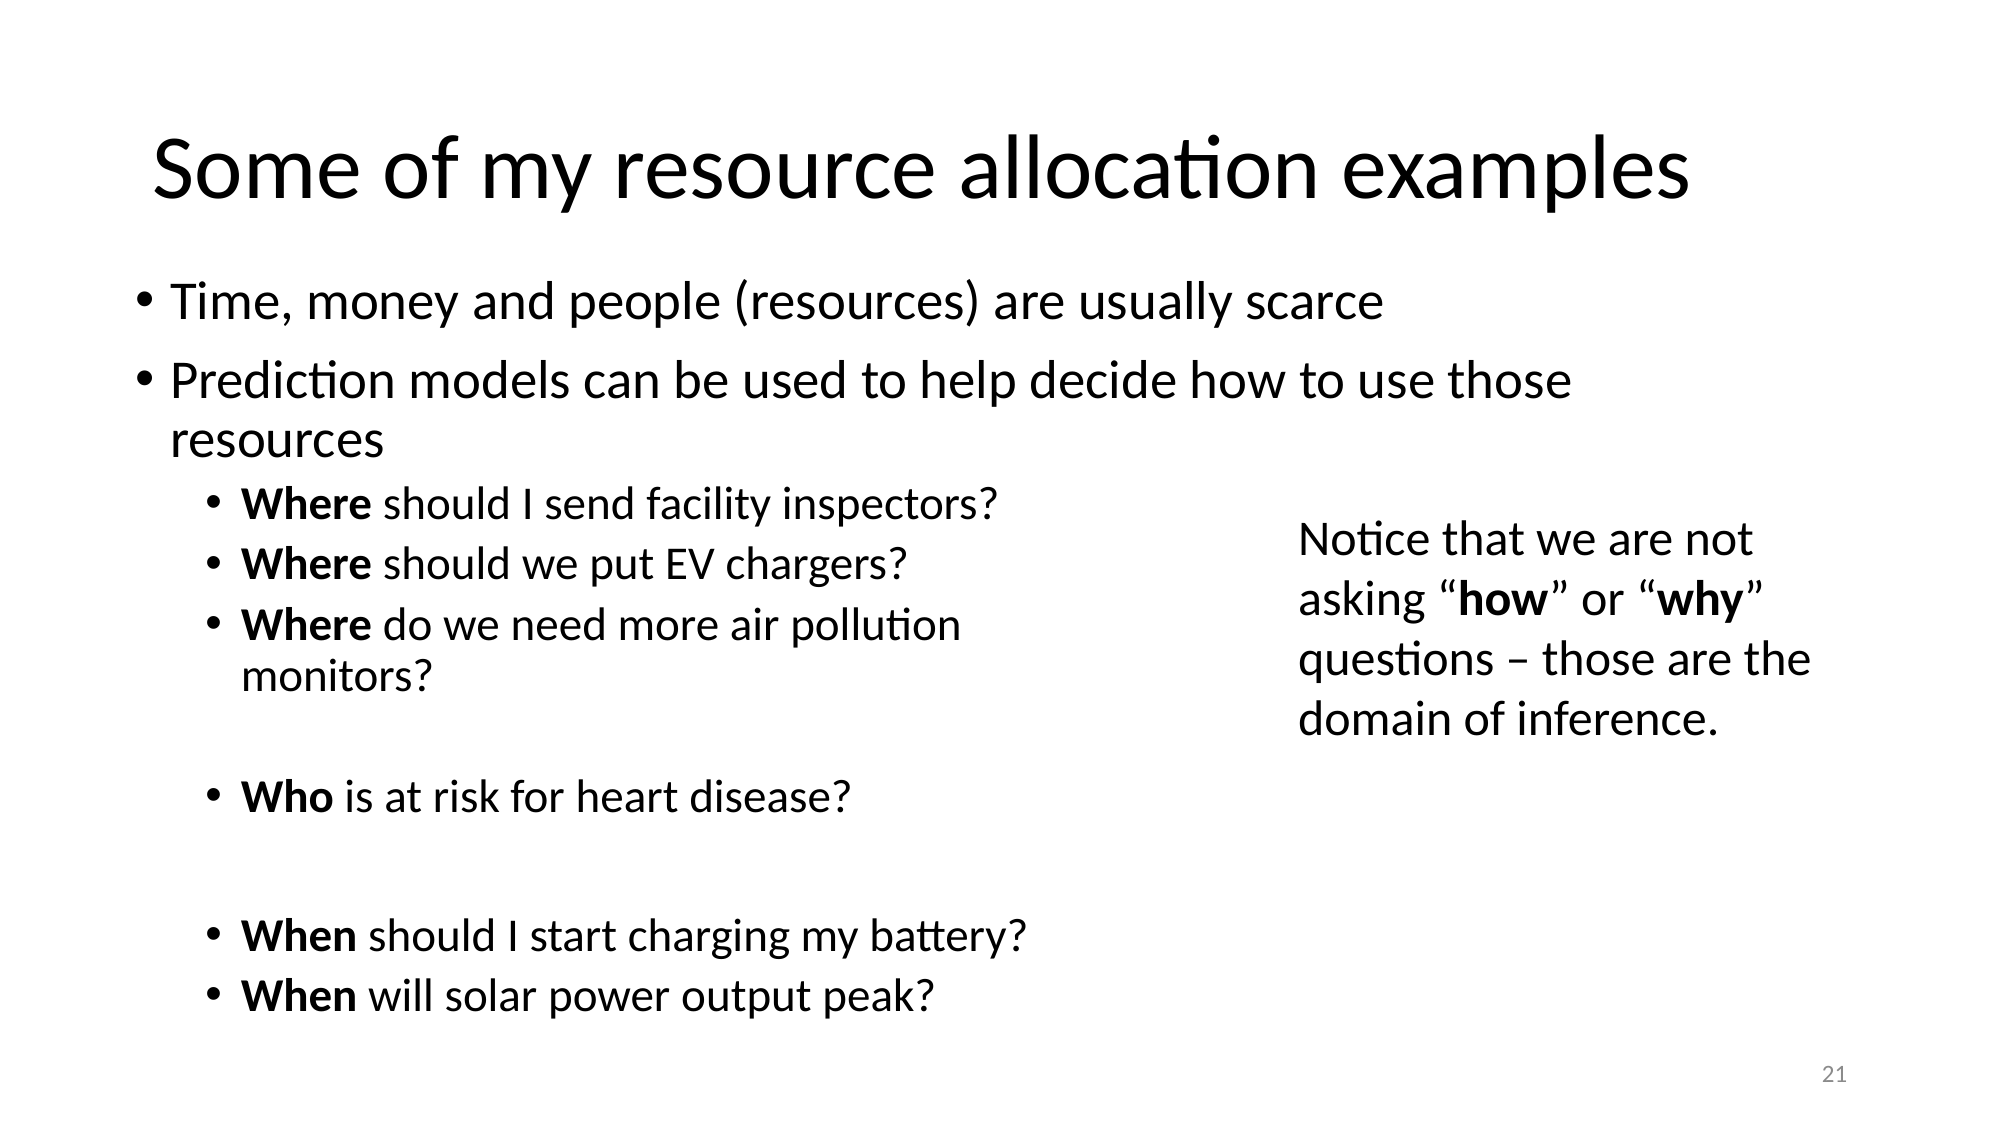

# Some of my resource allocation examples
Time, money and people (resources) are usually scarce
Prediction models can be used to help decide how to use those resources
Where should I send facility inspectors?
Where should we put EV chargers?
Where do we need more air pollution
monitors?

Who is at risk for heart disease?

When should I start charging my battery?
When will solar power output peak?

Notice that we are not asking “how” or “why” questions – those are the domain of inference.
21